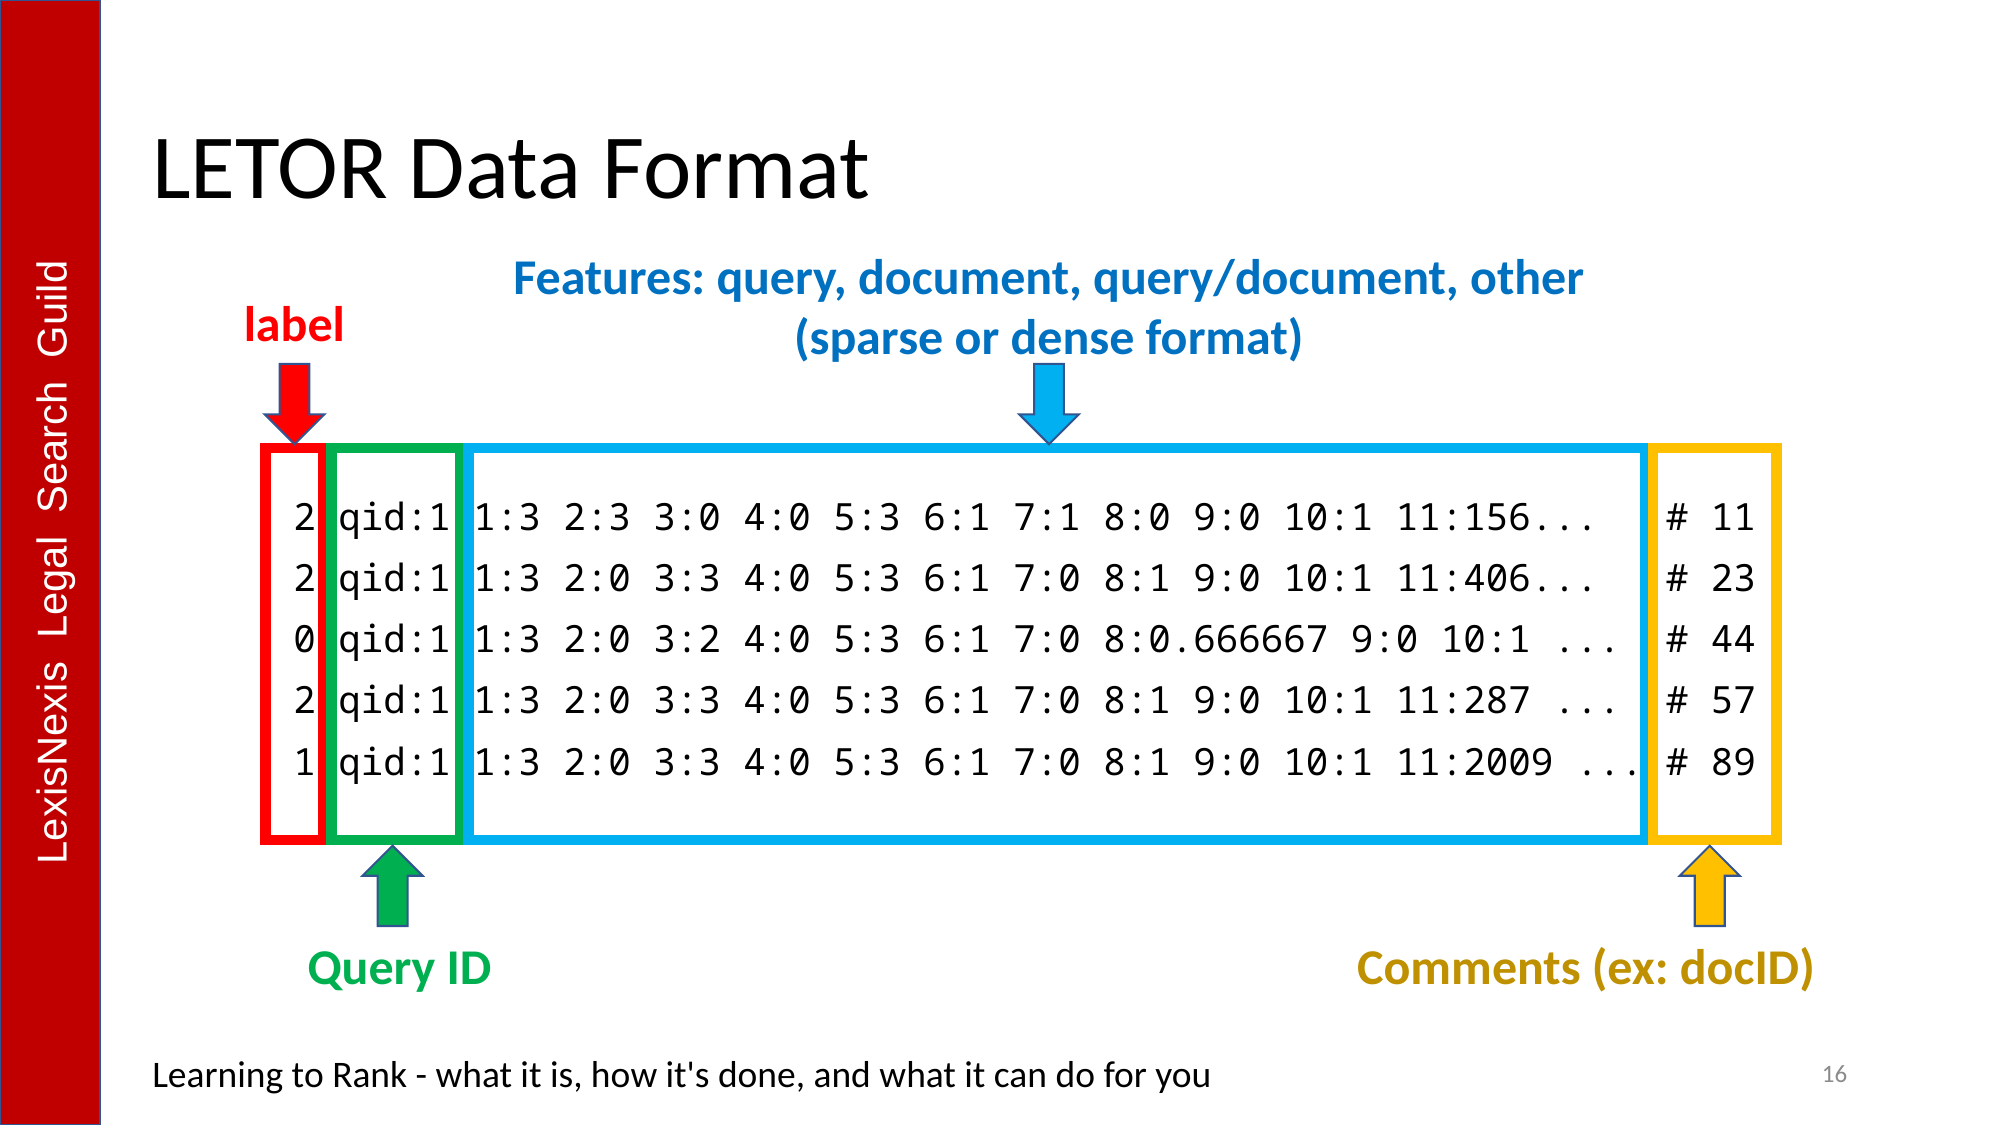

# LETOR Data Format
Features: query, document, query/document, other
(sparse or dense format)
label

    2 qid:1 1:3 2:3 3:0 4:0 5:3 6:1 7:1 8:0 9:0 10:1 11:156...   # 11
    2 qid:1 1:3 2:0 3:3 4:0 5:3 6:1 7:0 8:1 9:0 10:1 11:406...   # 23
    0 qid:1 1:3 2:0 3:2 4:0 5:3 6:1 7:0 8:0.666667 9:0 10:1 ...  # 44
    2 qid:1 1:3 2:0 3:3 4:0 5:3 6:1 7:0 8:1 9:0 10:1 11:287 ...  # 57
    1 qid:1 1:3 2:0 3:3 4:0 5:3 6:1 7:0 8:1 9:0 10:1 11:2009 ... # 89

Query ID
Comments (ex: docID)
Learning to Rank - what it is, how it's done, and what it can do for you
16